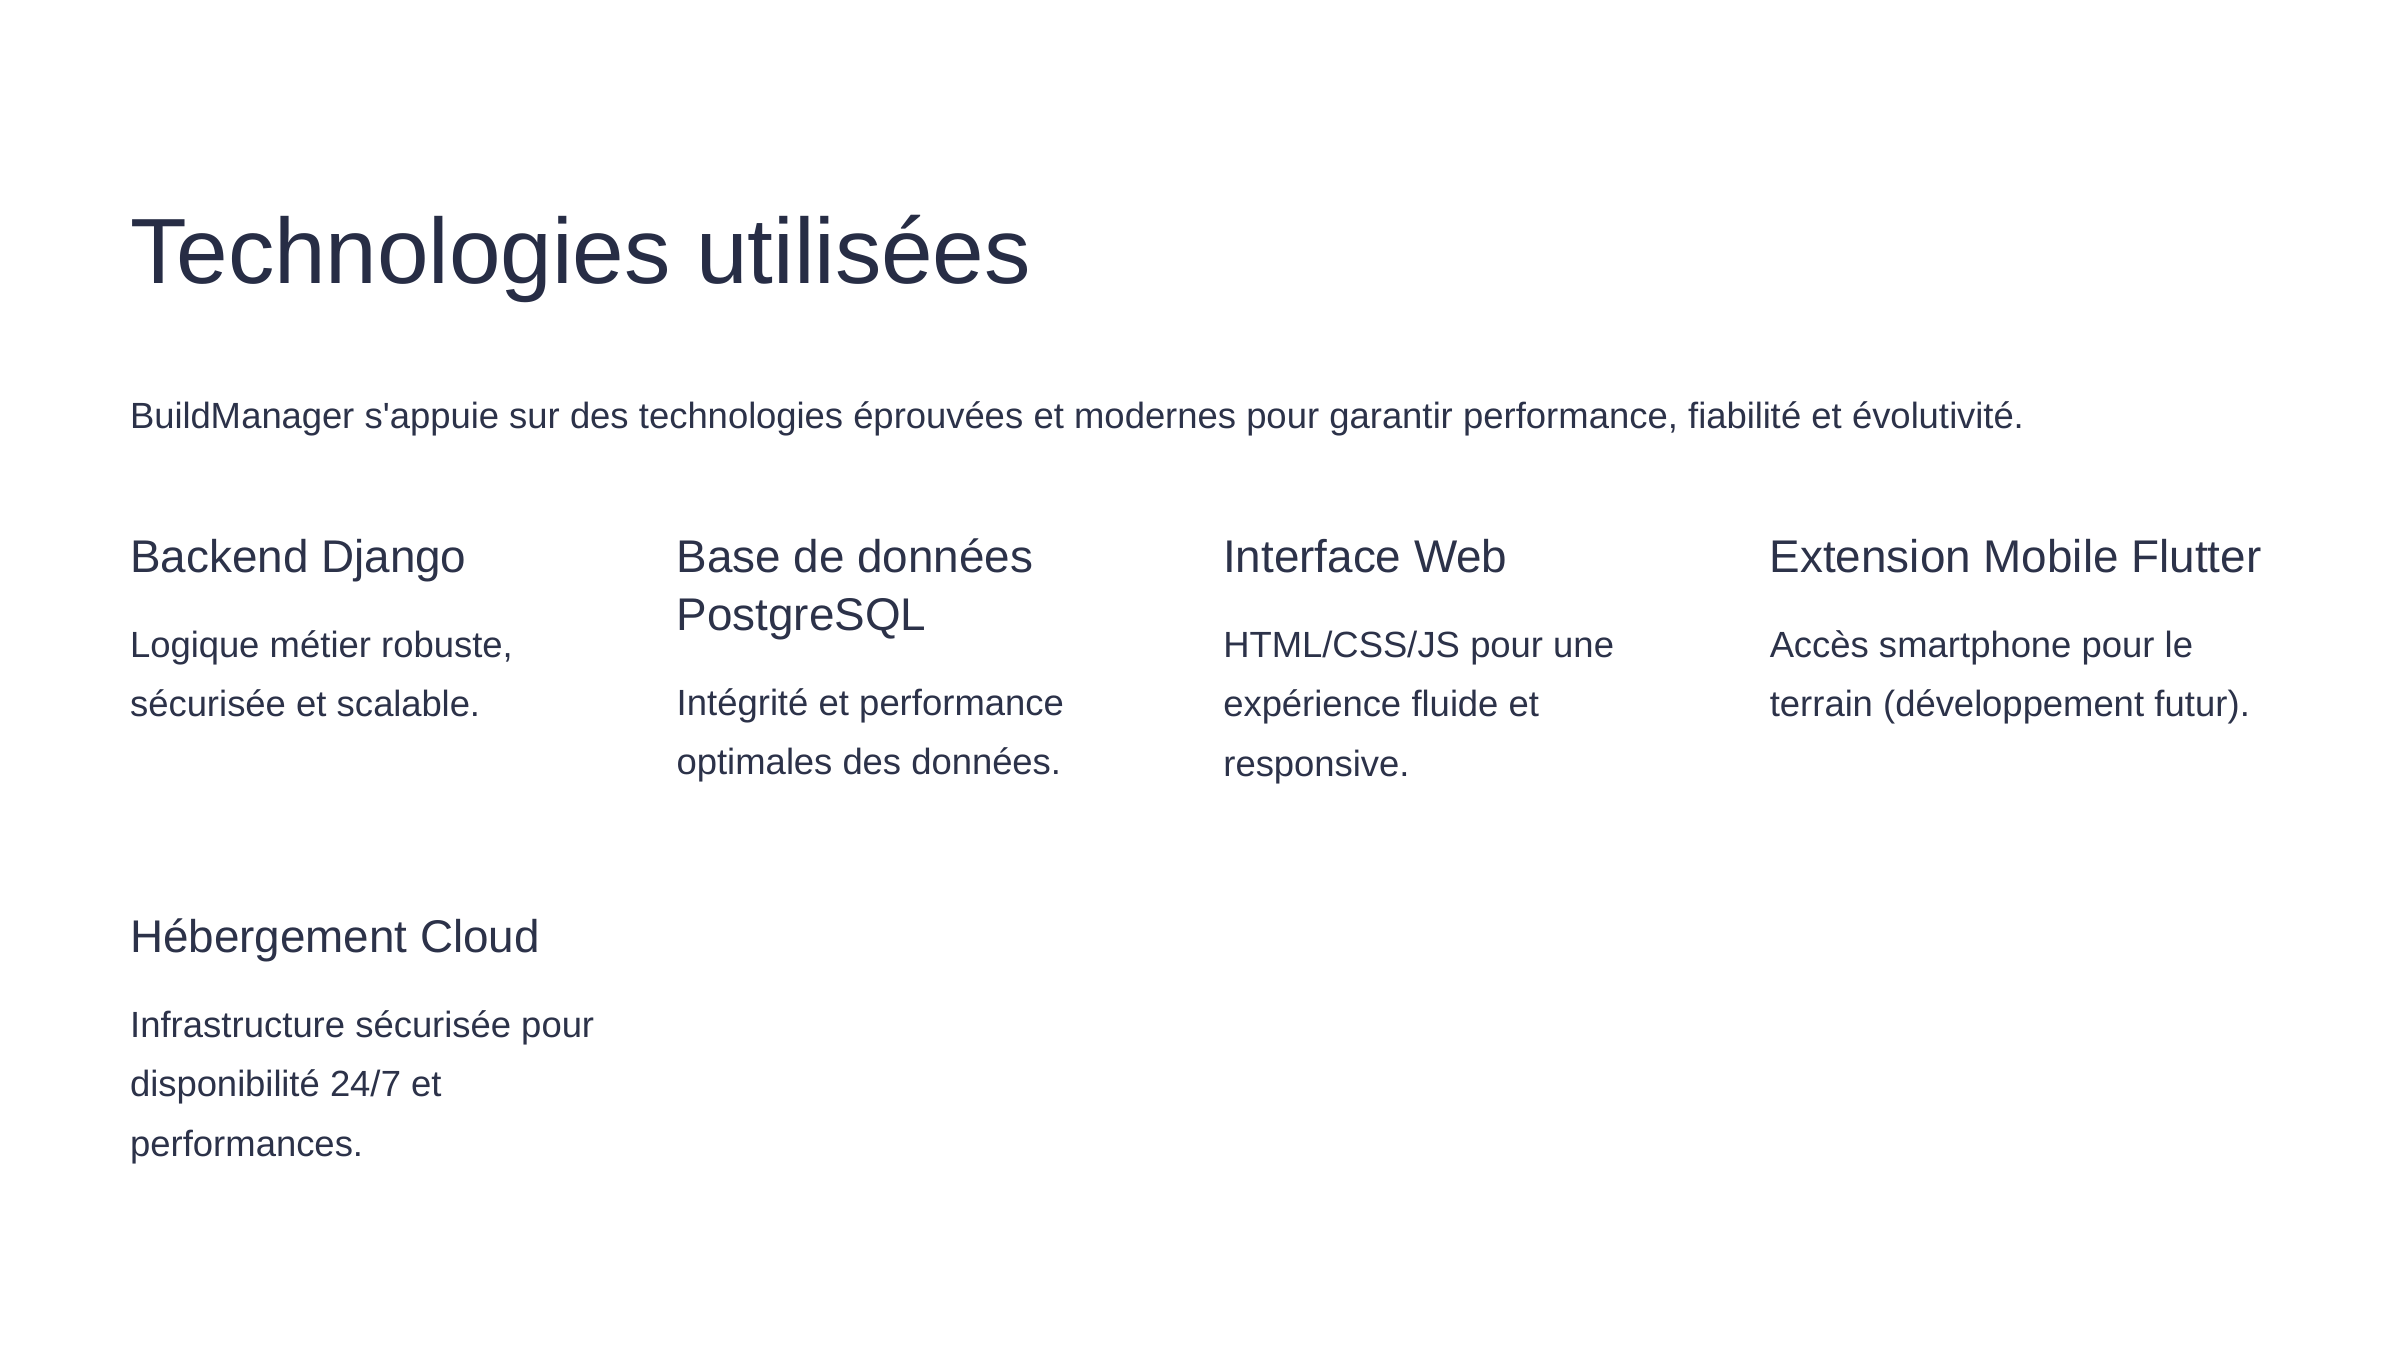

Technologies utilisées
BuildManager s'appuie sur des technologies éprouvées et modernes pour garantir performance, fiabilité et évolutivité.
Backend Django
Base de données PostgreSQL
Interface Web
Extension Mobile Flutter
Logique métier robuste, sécurisée et scalable.
HTML/CSS/JS pour une expérience fluide et responsive.
Accès smartphone pour le terrain (développement futur).
Intégrité et performance optimales des données.
Hébergement Cloud
Infrastructure sécurisée pour disponibilité 24/7 et performances.